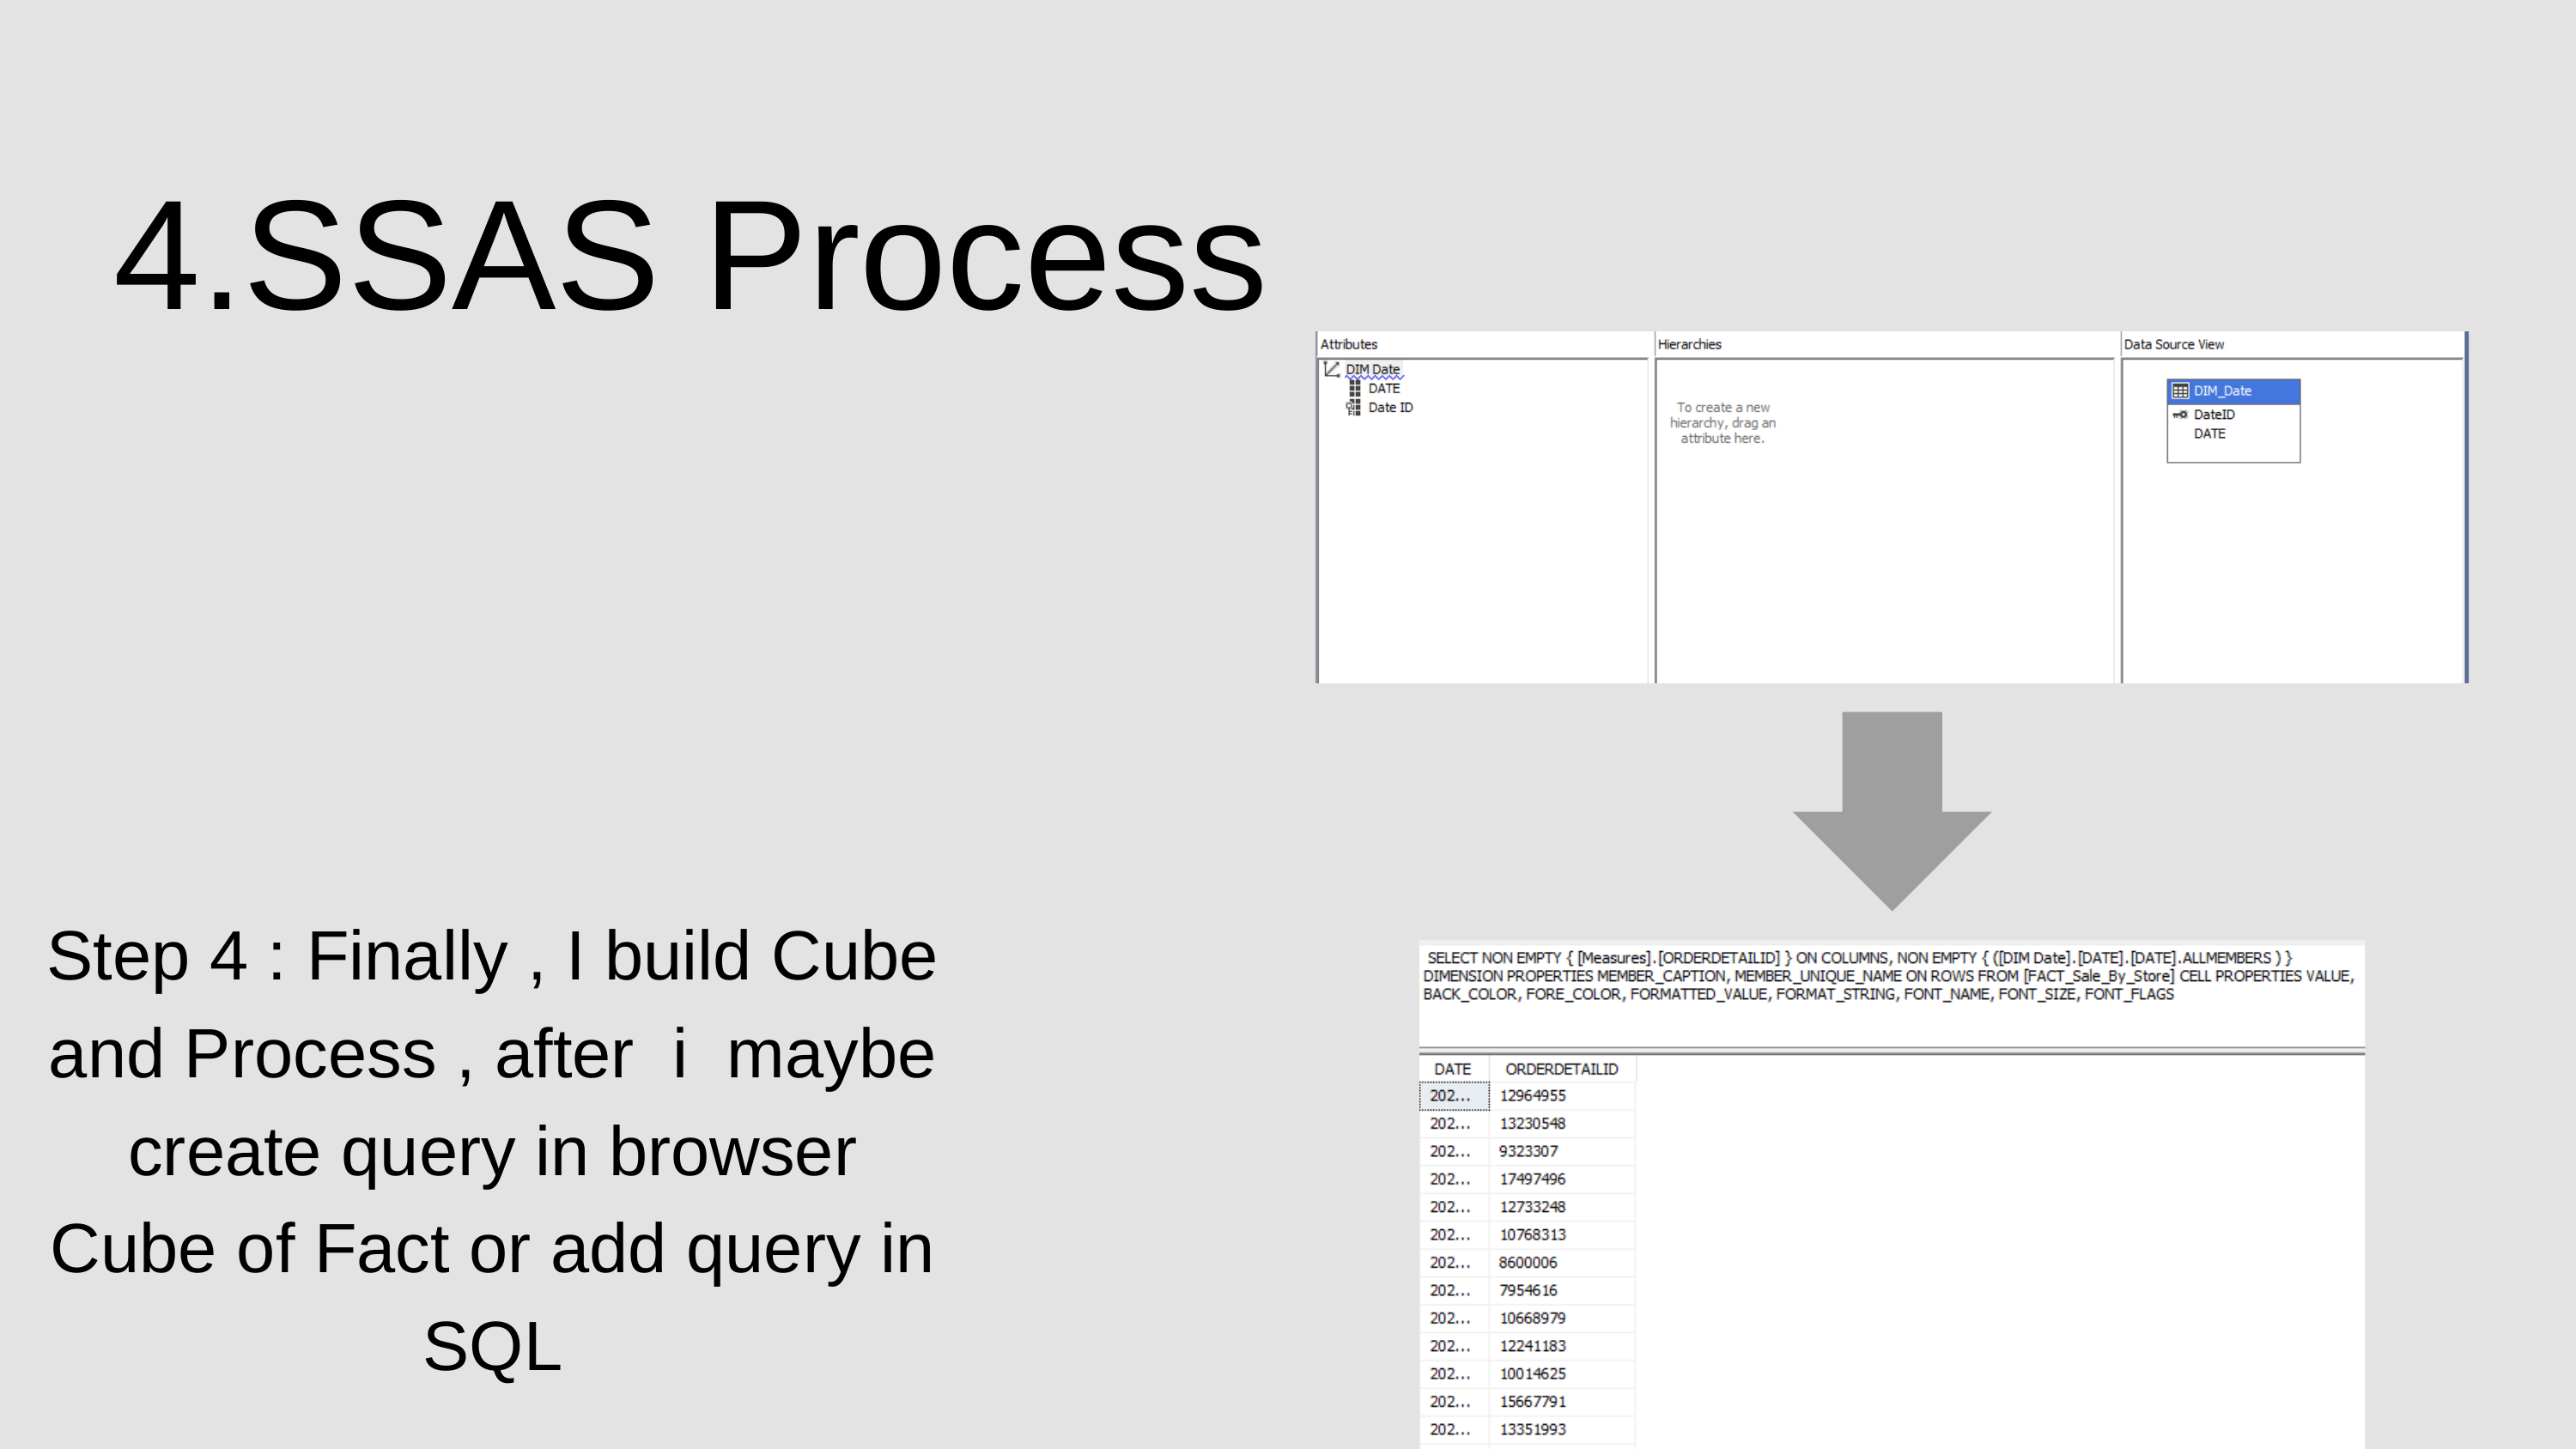

4.SSAS Process

Step 4 : Finally , I build Cube and Process , after  i  maybe create query in browser Cube of Fact or add query in SQL